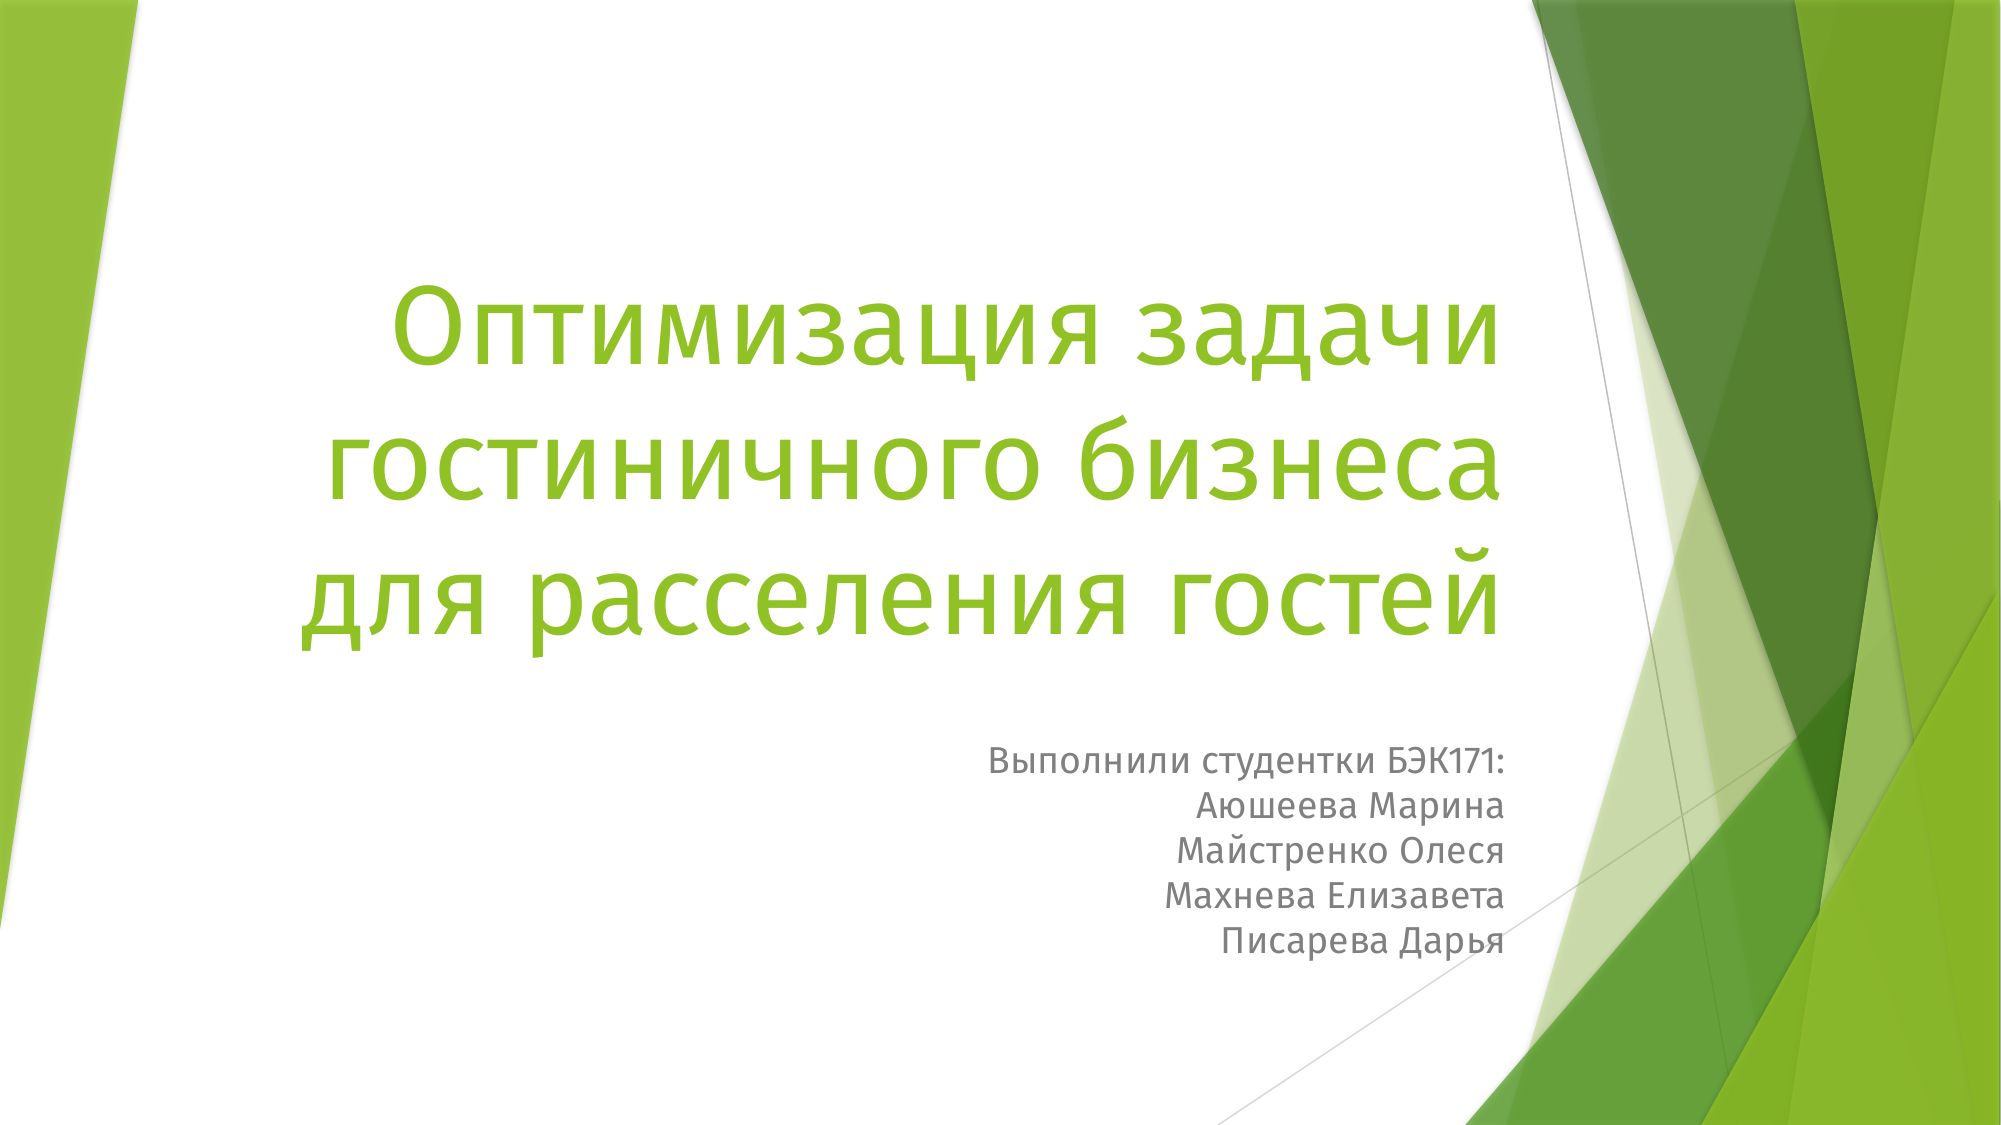

# Оптимизация задачи гостиничного бизнеса для расселения гостей

Выполнили студентки БЭК171:
Аюшеева Марина
Майстренко Олеся
Махнева Елизавета
Писарева Дарья